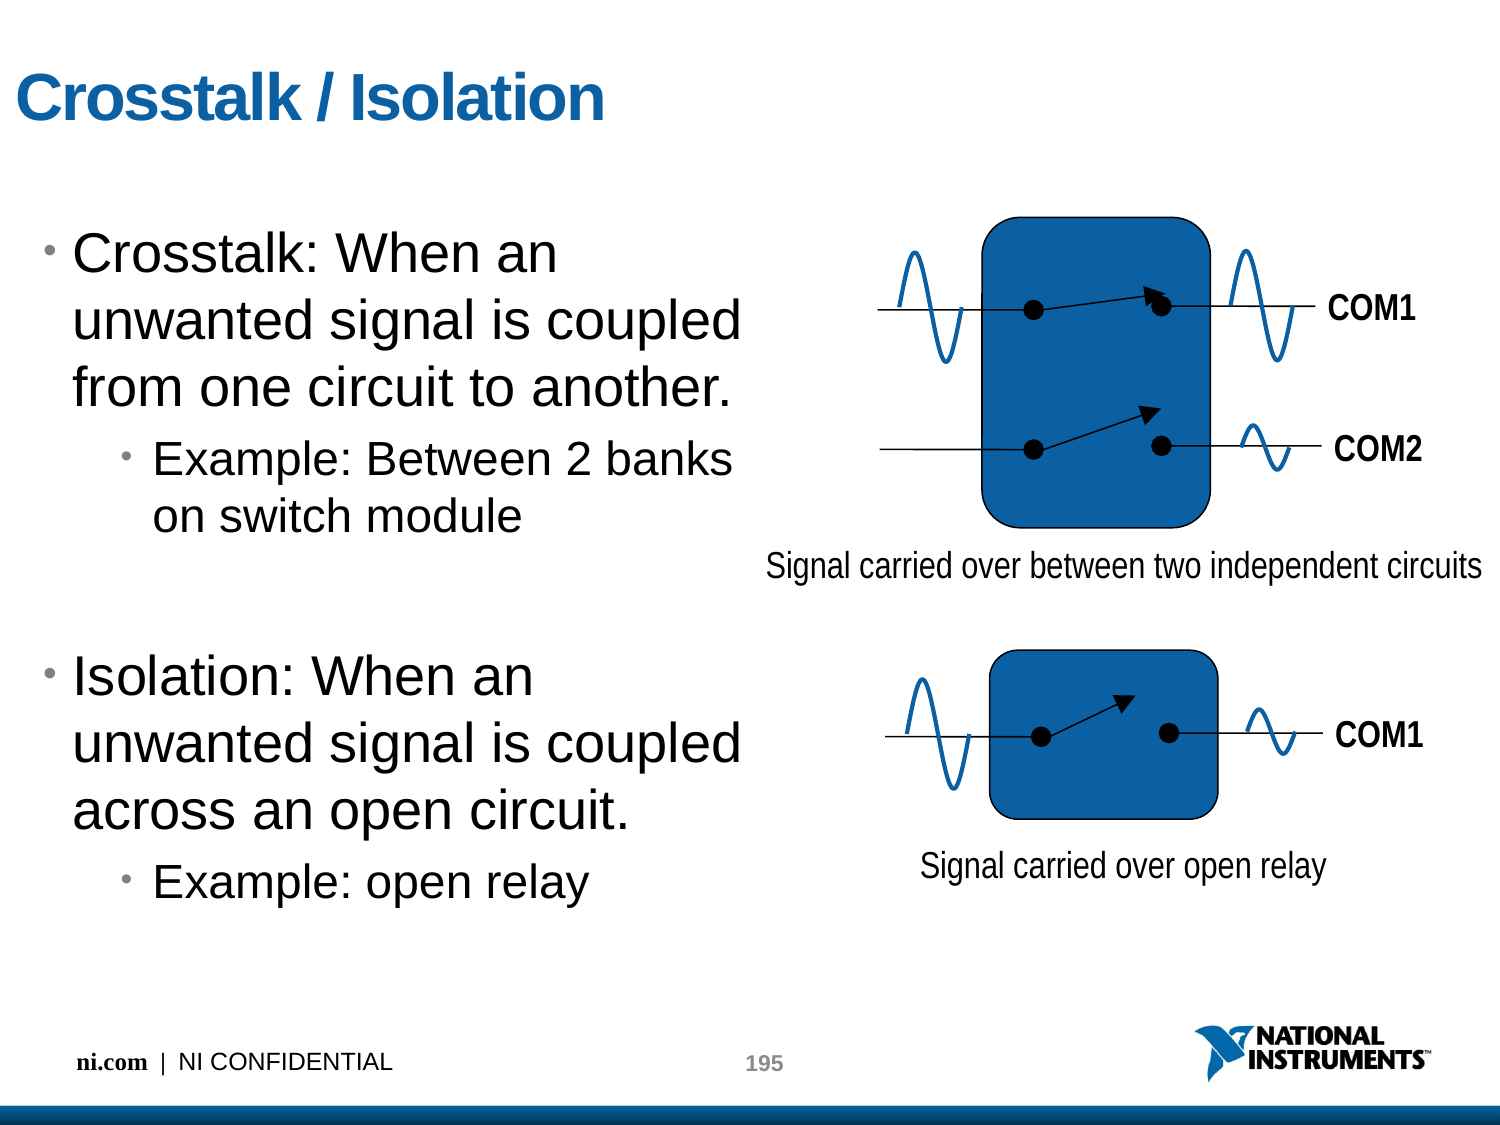

# Crosstalk / Isolation

Crosstalk: When an unwanted signal is coupled from one circuit to another.
Example: Between 2 banks on switch module

Isolation: When an unwanted signal is coupled across an open circuit.
Example: open relay

COM1

COM2

Signal carried over between two independent circuits

COM1

Signal carried over open relay